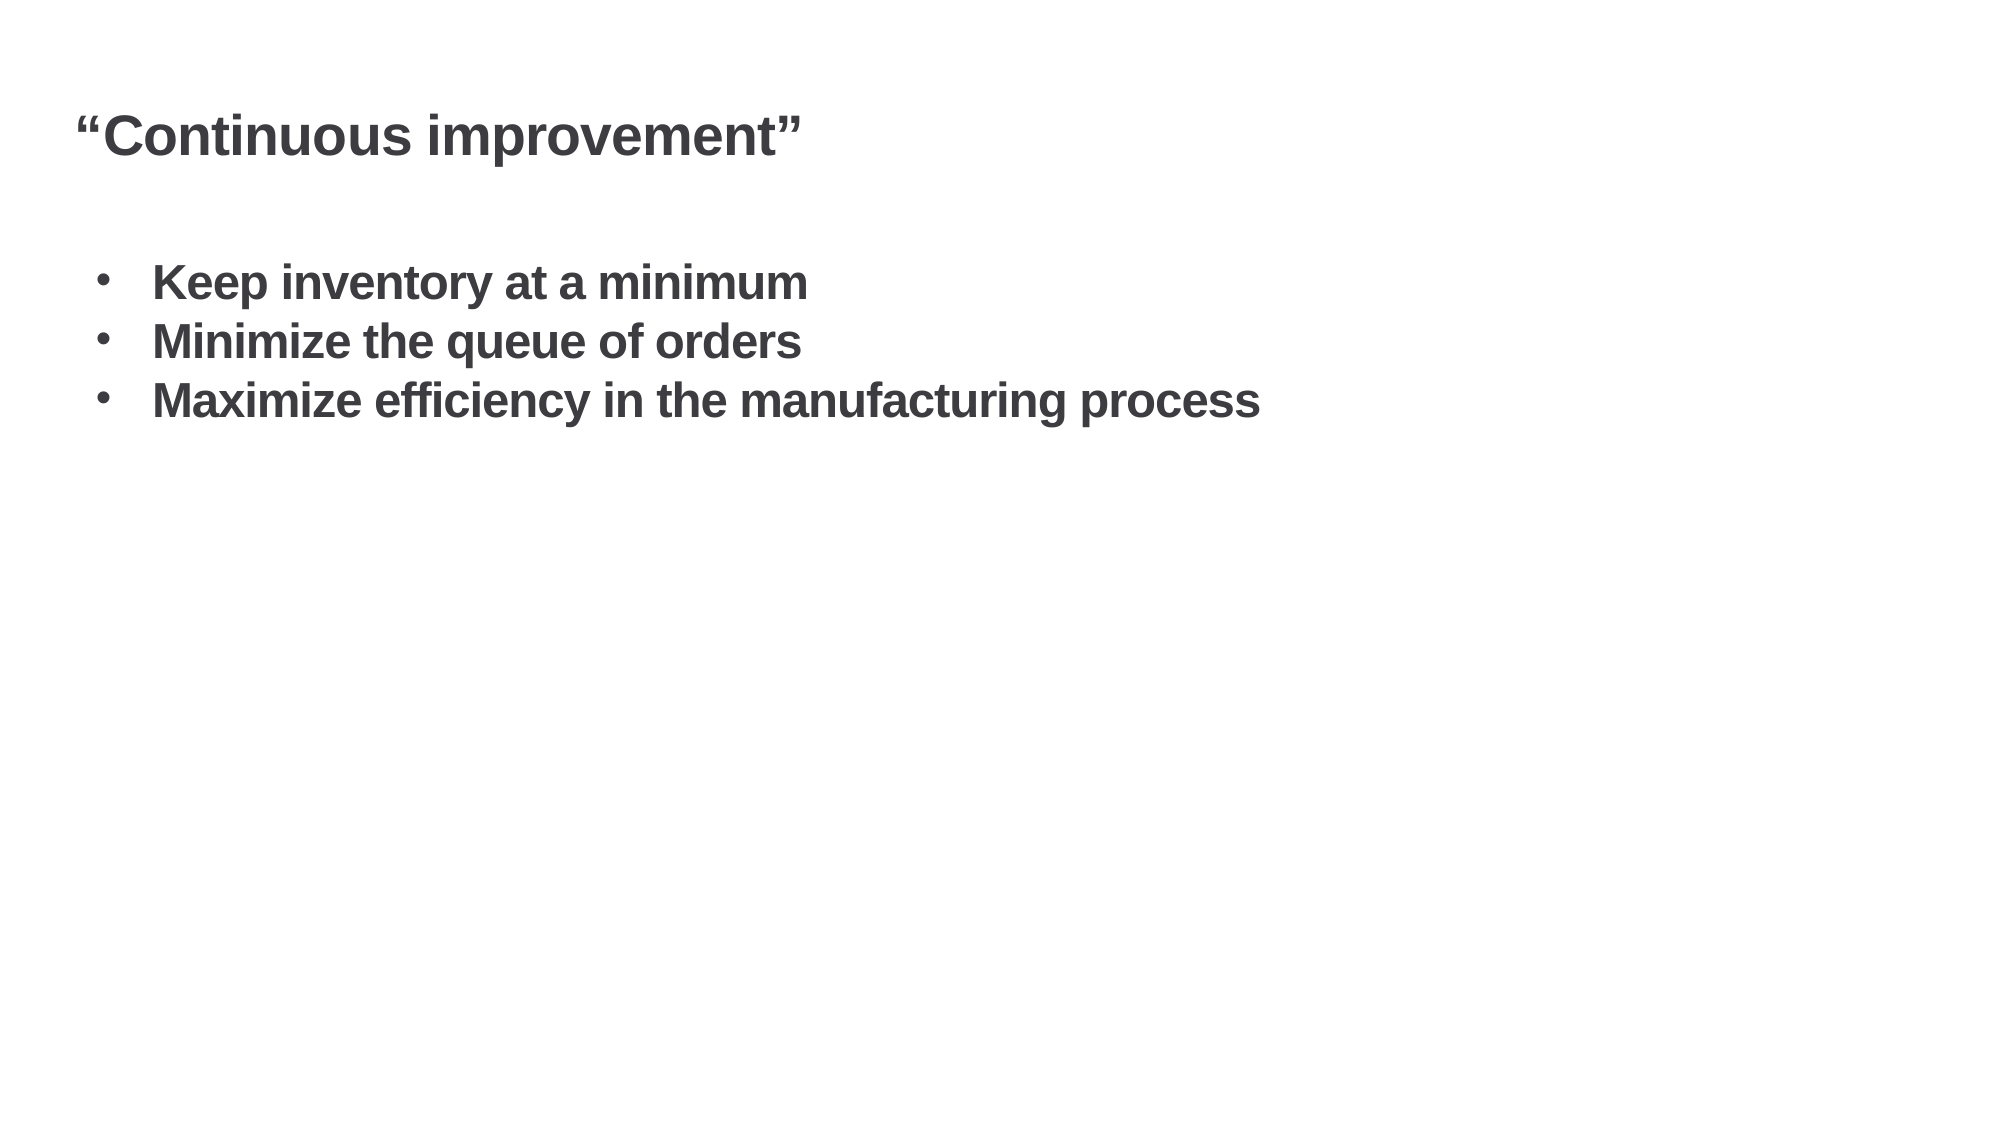

# “Continuous improvement”
Keep inventory at a minimum
Minimize the queue of orders
Maximize efficiency in the manufacturing process